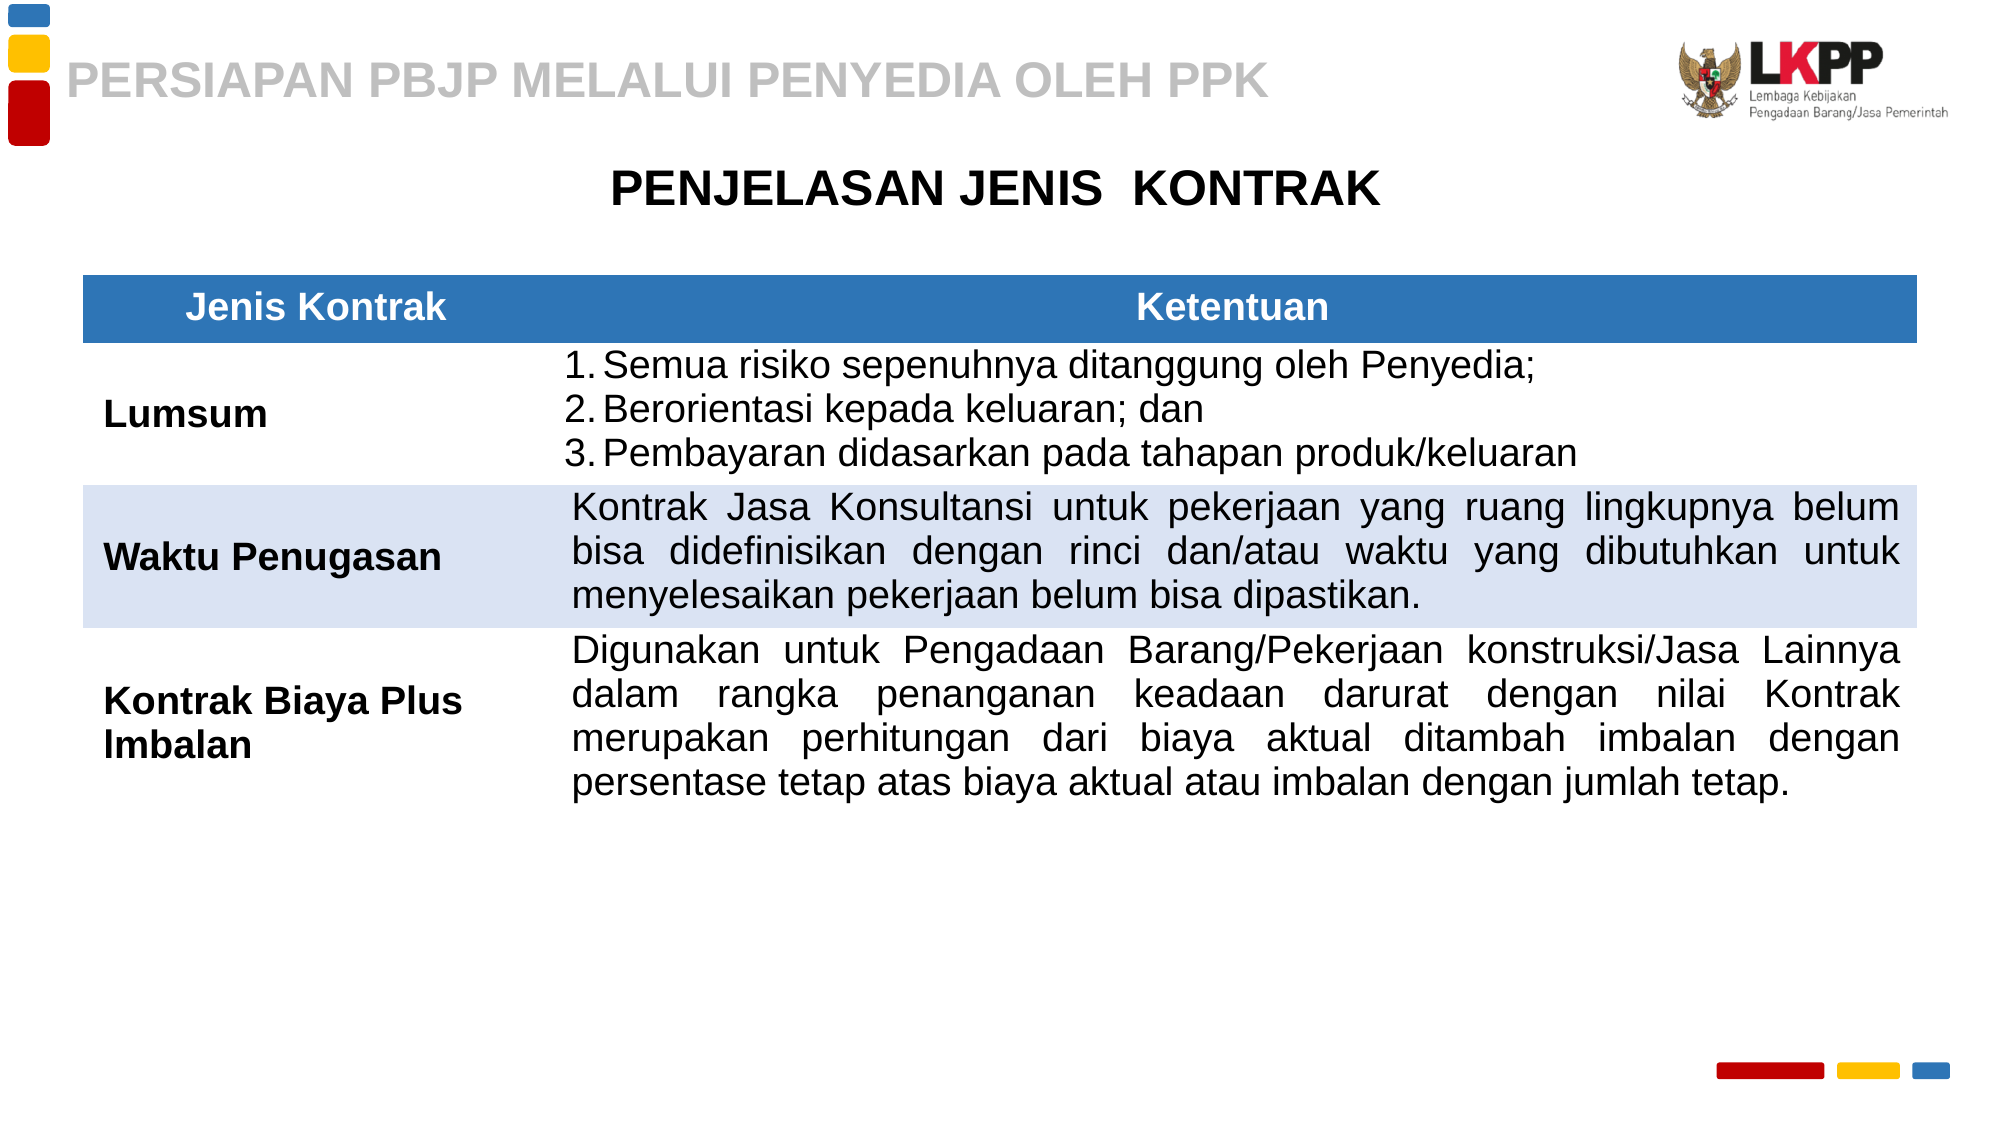

PERSIAPAN PBJP MELALUI PENYEDIA OLEH PPK

PENJELASAN JENIS  KONTRAK
| Jenis Kontrak | Ketentuan |
| --- | --- |
| Lumsum | Semua risiko sepenuhnya ditanggung oleh Penyedia; Berorientasi kepada keluaran; dan Pembayaran didasarkan pada tahapan produk/keluaran |
| Waktu Penugasan | Kontrak Jasa Konsultansi untuk pekerjaan yang ruang lingkupnya belum bisa didefinisikan dengan rinci dan/atau waktu yang dibutuhkan untuk menyelesaikan pekerjaan belum bisa dipastikan. |
| Kontrak Biaya Plus lmbalan | Digunakan untuk Pengadaan Barang/Pekerjaan konstruksi/Jasa Lainnya dalam rangka penanganan keadaan darurat dengan nilai Kontrak merupakan perhitungan dari biaya aktual ditambah imbalan dengan persentase tetap atas biaya aktual atau imbalan dengan jumlah tetap. |